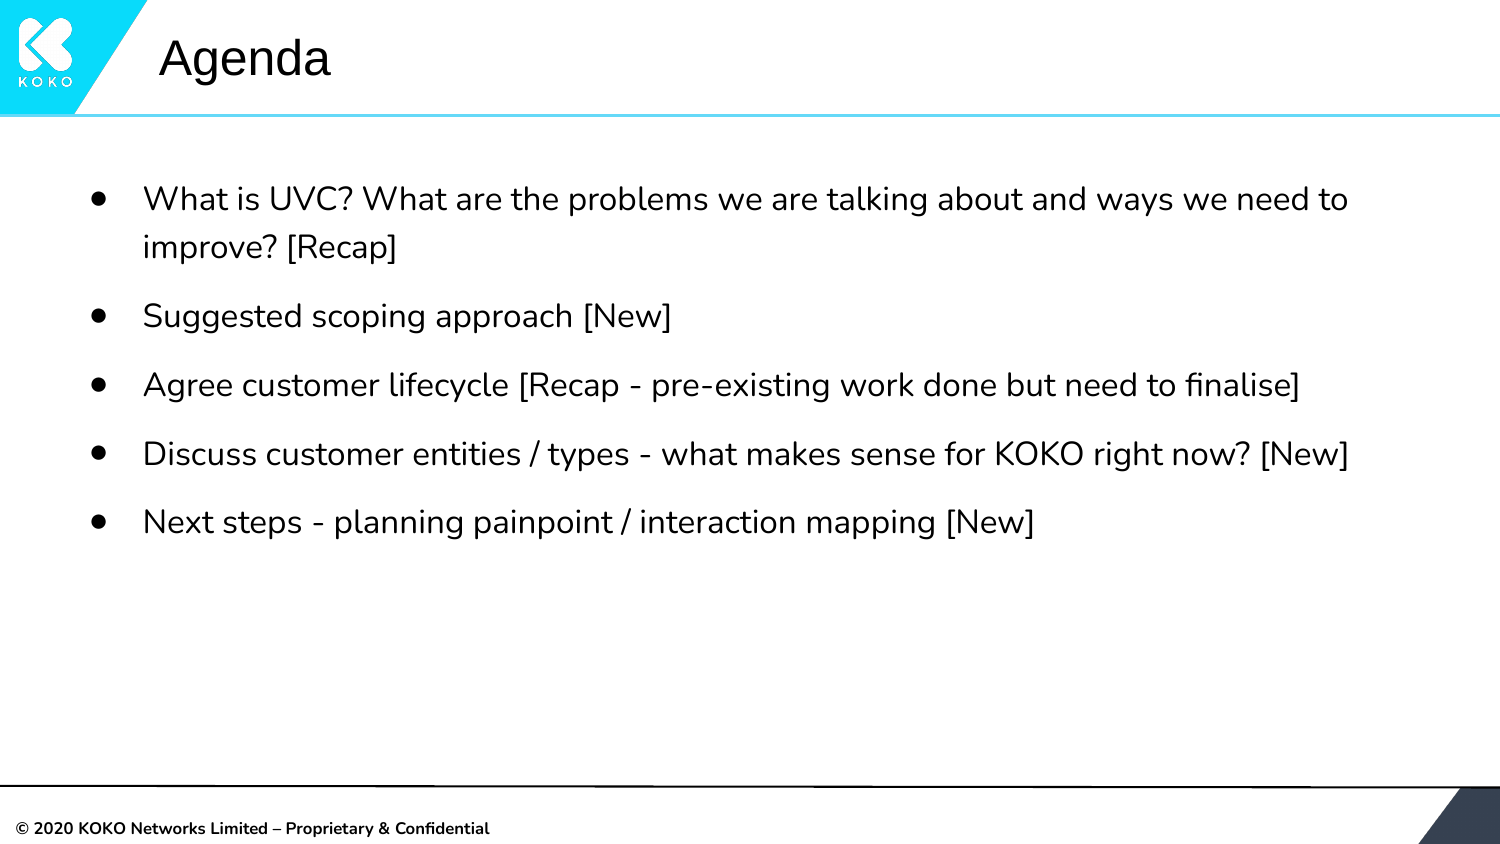

# Agenda
What is UVC? What are the problems we are talking about and ways we need to improve? [Recap]
Suggested scoping approach [New]
Agree customer lifecycle [Recap - pre-existing work done but need to finalise]
Discuss customer entities / types - what makes sense for KOKO right now? [New]
Next steps - planning painpoint / interaction mapping [New]